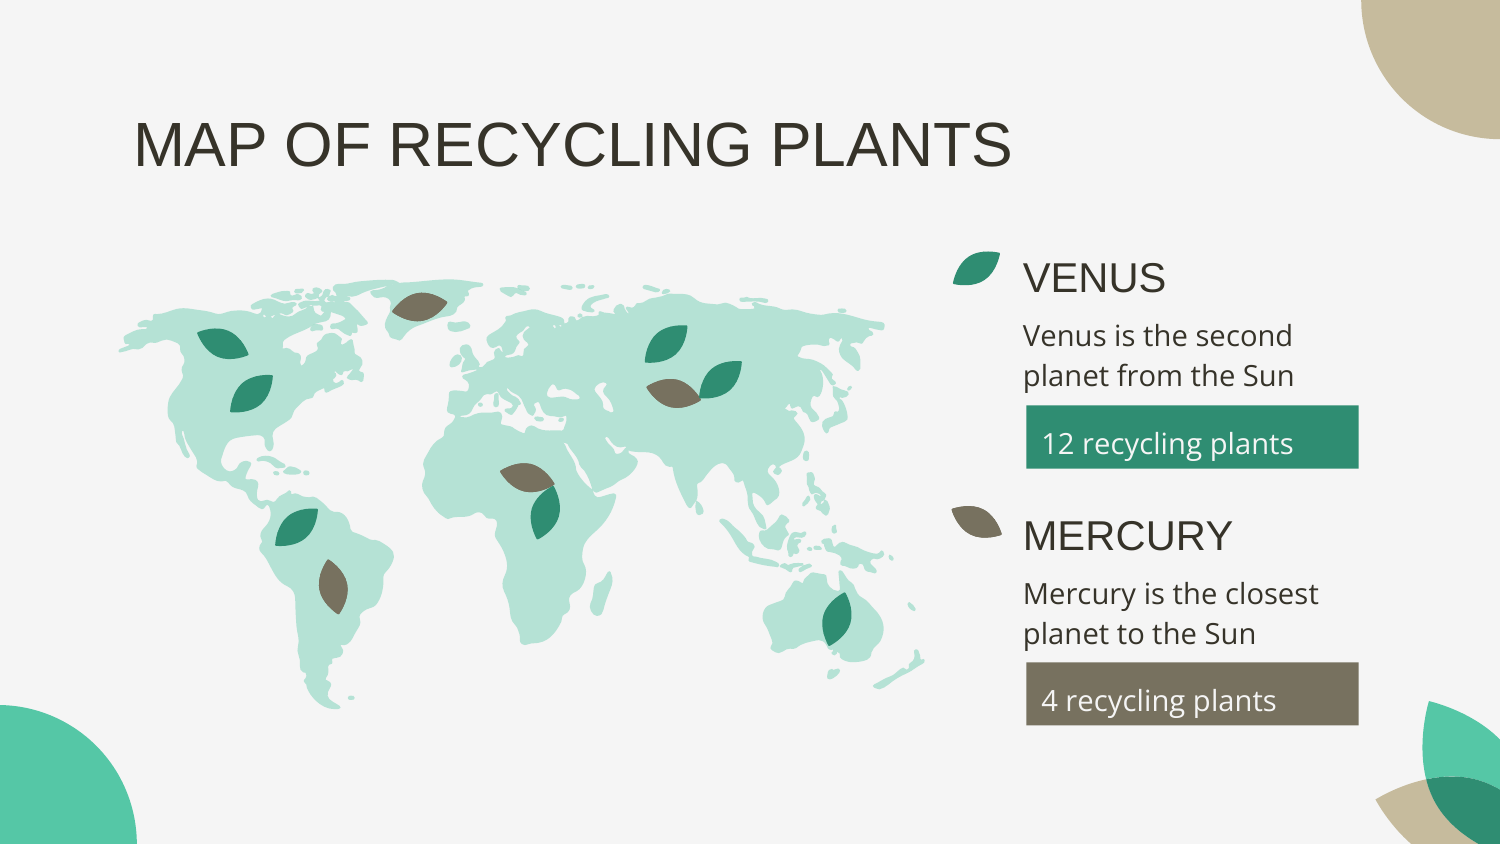

# MAP OF RECYCLING PLANTS

VENUS

Venus is the second planet from the Sun

12 recycling plants

MERCURY
Mercury is the closest planet to the Sun

4 recycling plants